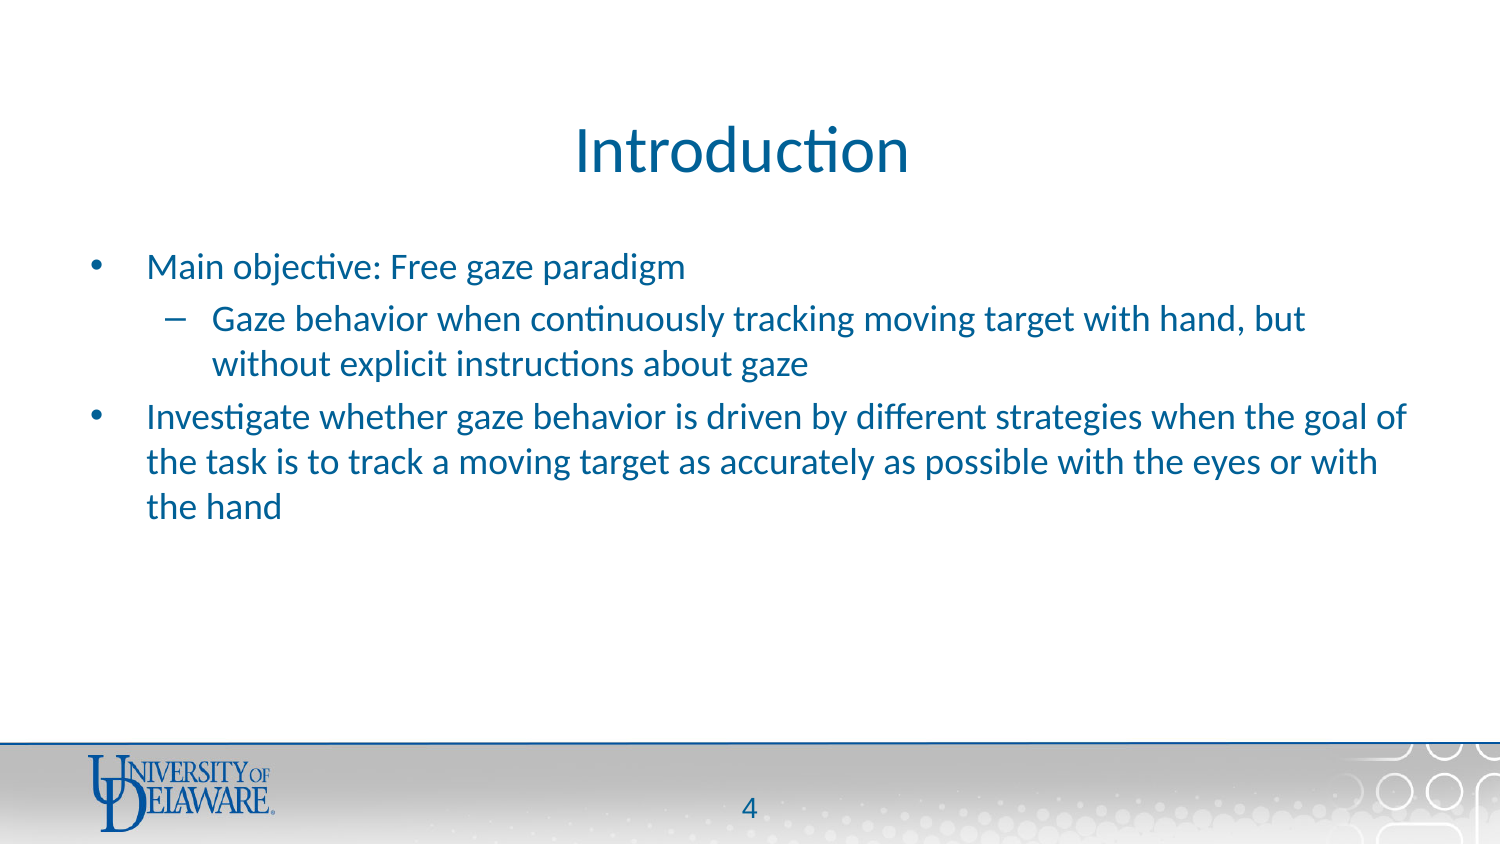

# Introduction
Main objective: Free gaze paradigm
Gaze behavior when continuously tracking moving target with hand, but without explicit instructions about gaze
Investigate whether gaze behavior is driven by different strategies when the goal of the task is to track a moving target as accurately as possible with the eyes or with the hand
4